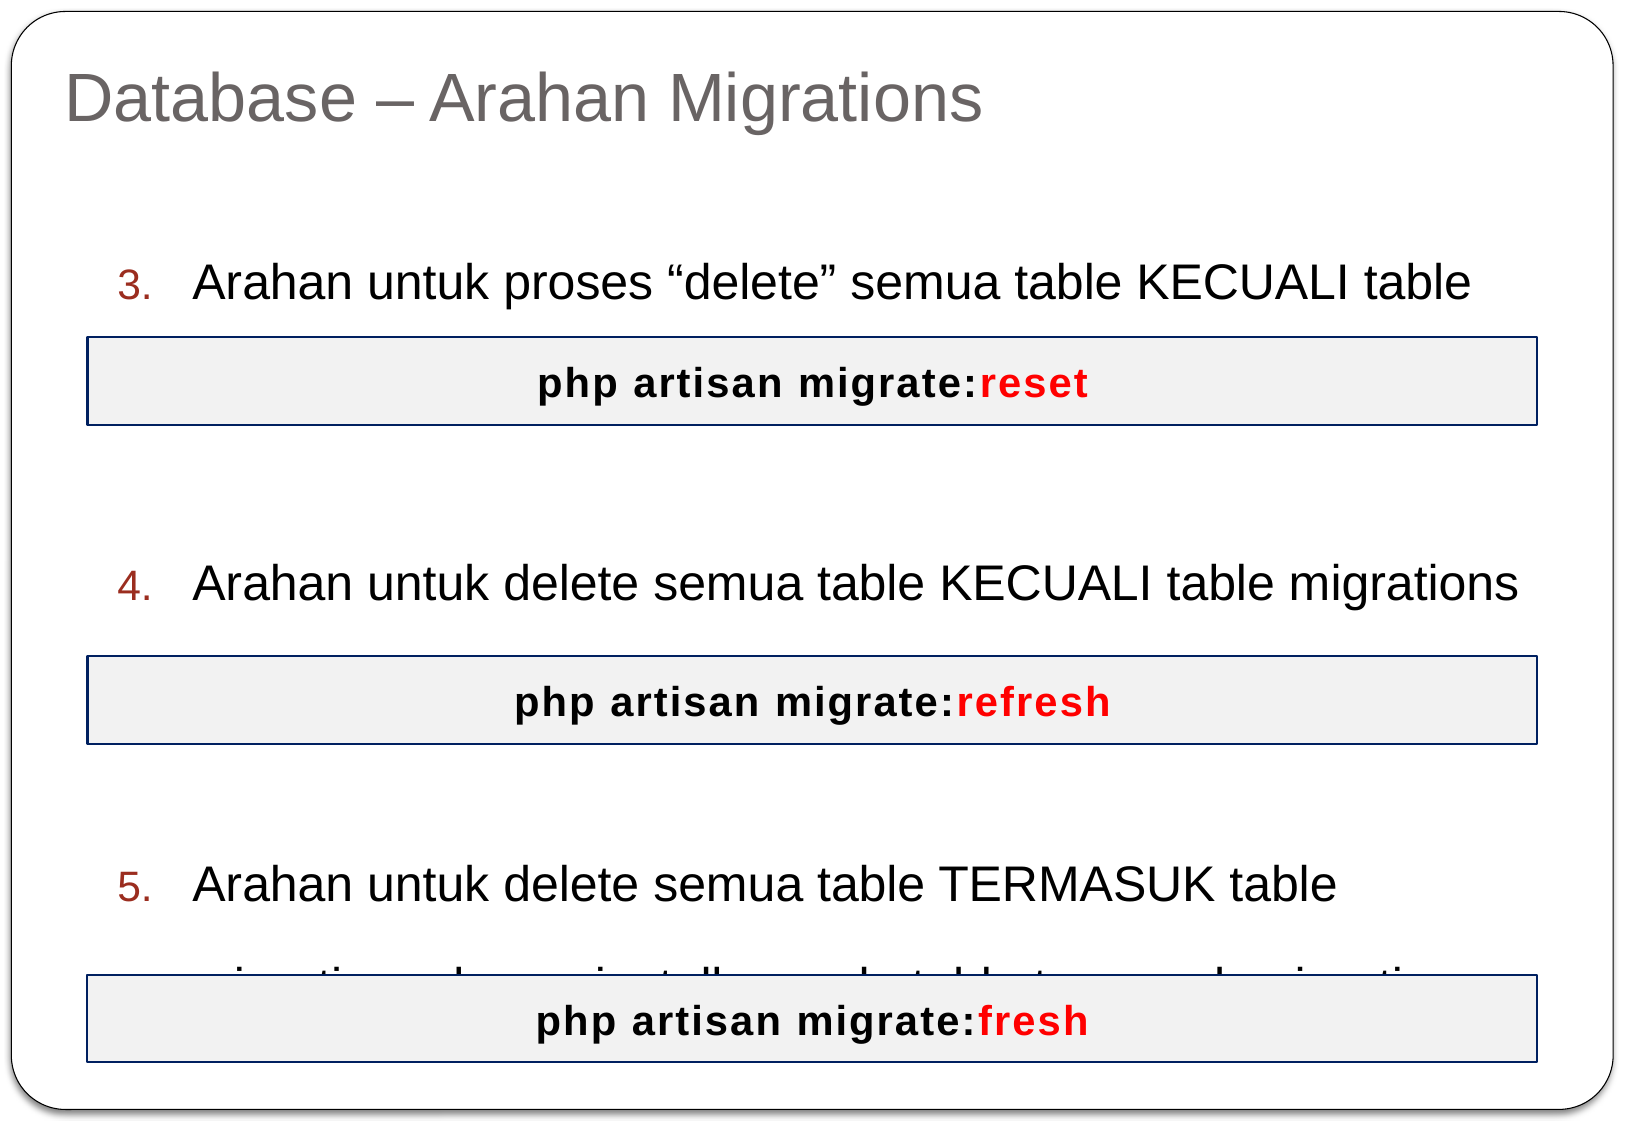

# Database – Arahan Migrations
Arahan untuk proses “delete” semua table KECUALI table migrations:

Arahan untuk delete semua table KECUALI table migrations dan re-install semula table:

Arahan untuk delete semua table TERMASUK table migrations dan re-install semula table termasuk migrations:

php artisan migrate:reset
php artisan migrate:refresh
php artisan migrate:fresh